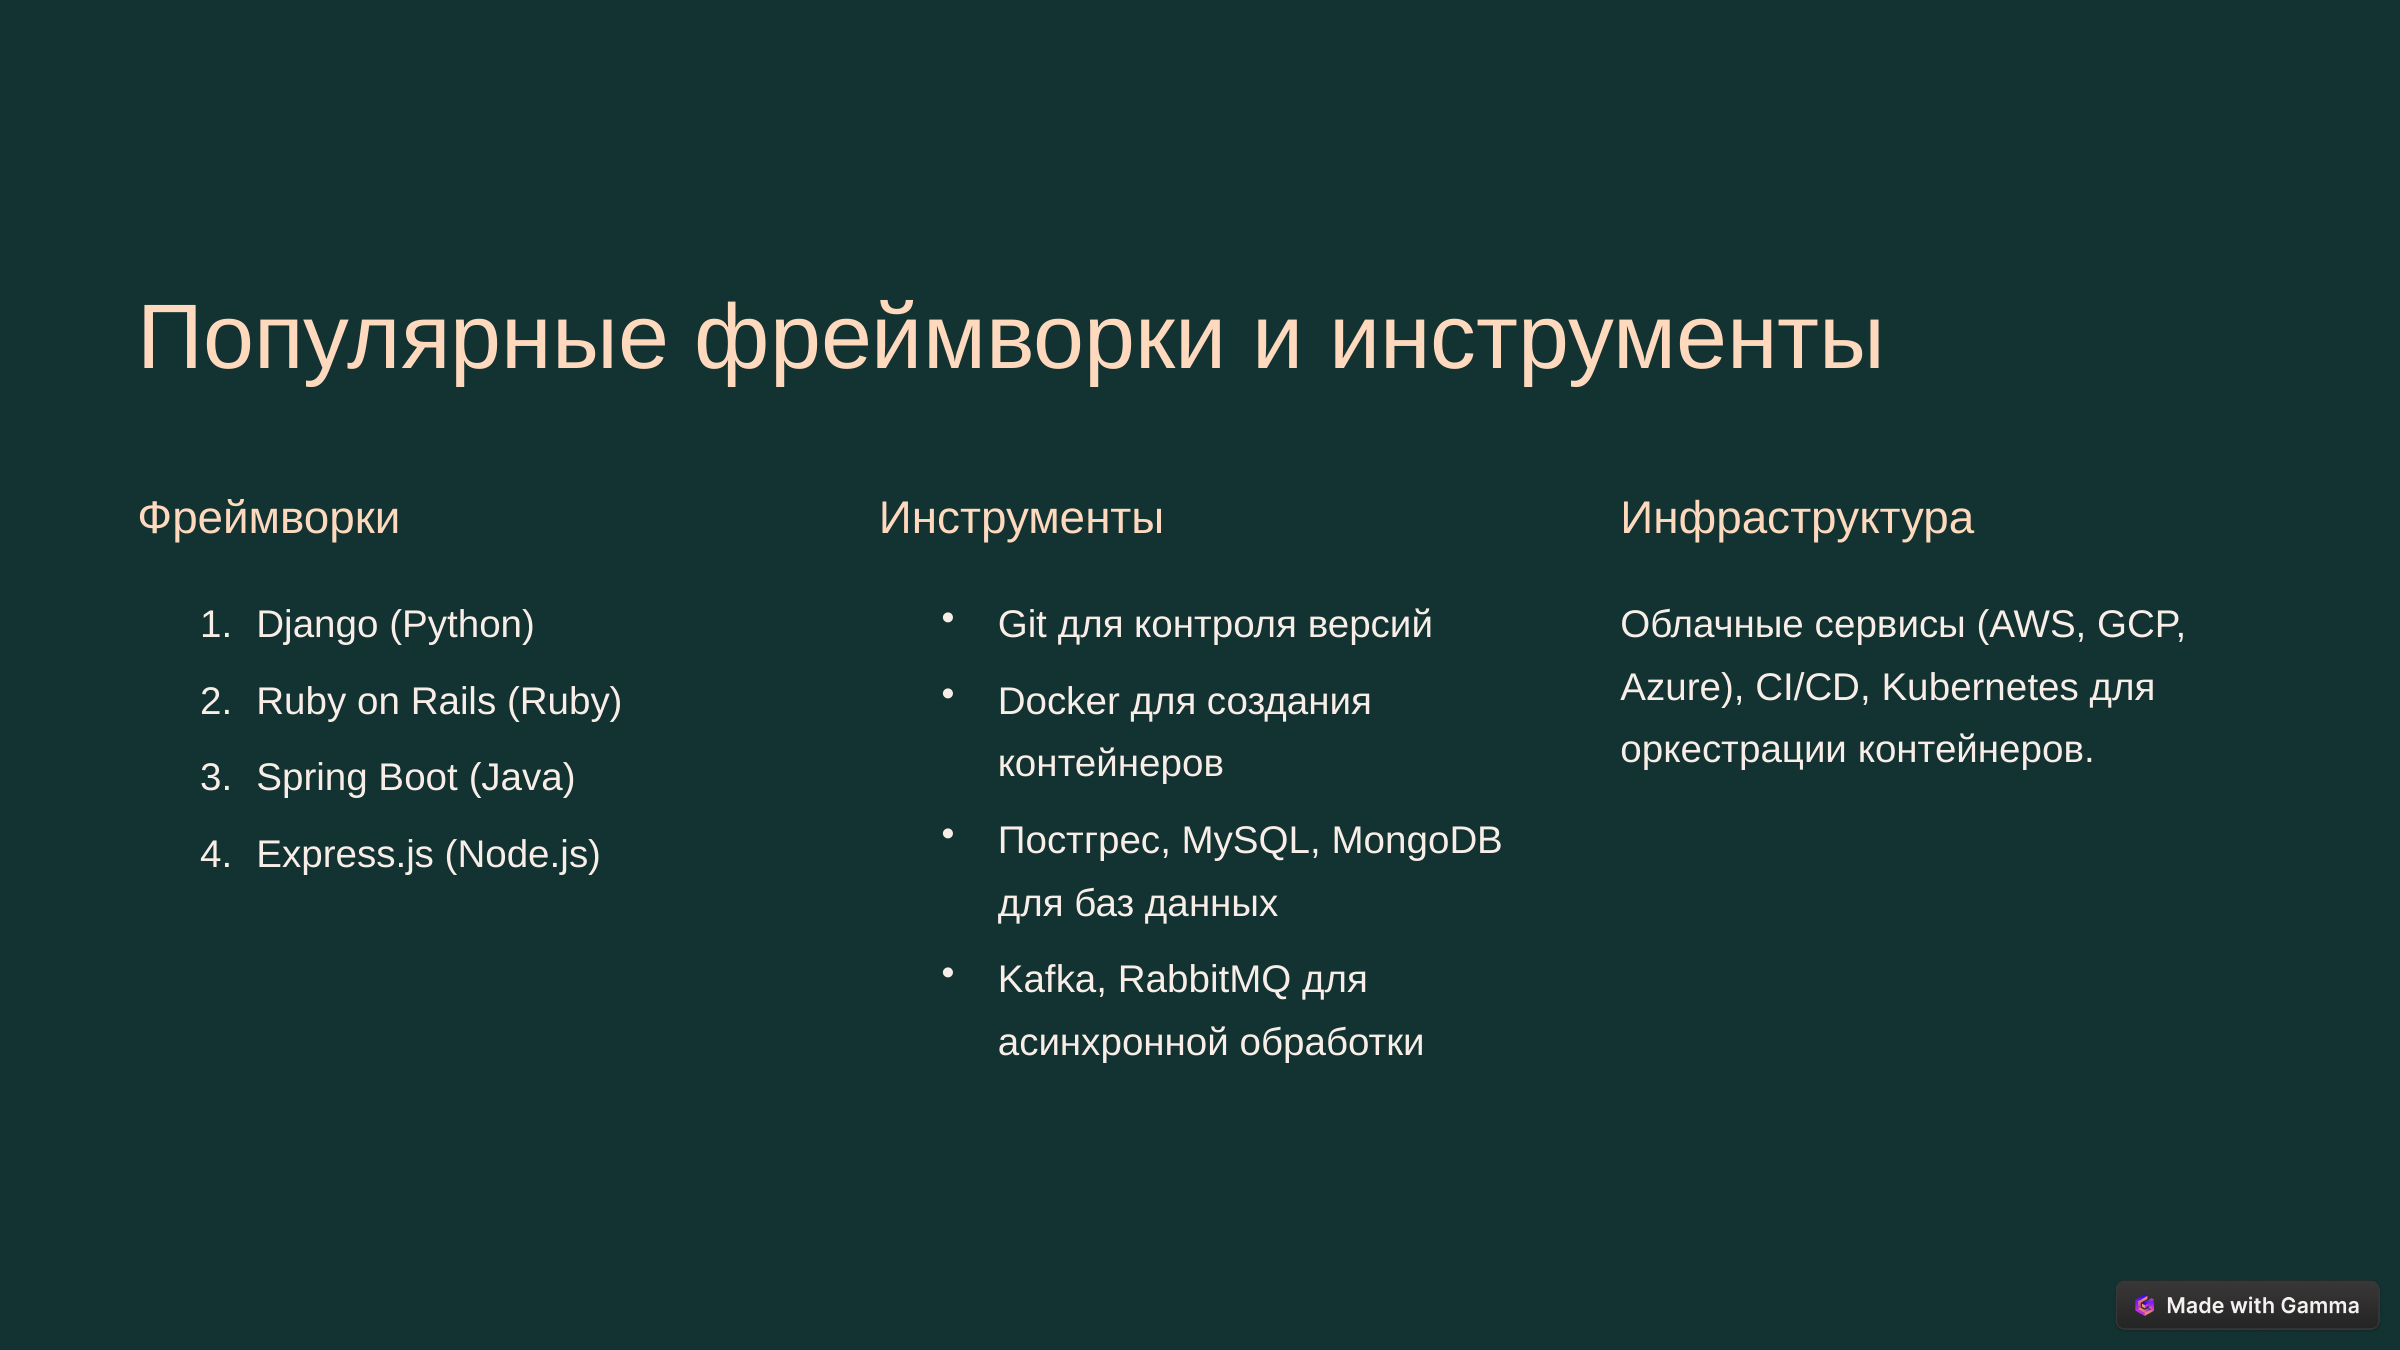

Популярные фреймворки и инструменты
Фреймворки
Инструменты
Инфраструктура
Django (Python)
Git для контроля версий
Облачные сервисы (AWS, GCP, Azure), CI/CD, Kubernetes для оркестрации контейнеров.
Ruby on Rails (Ruby)
Docker для создания контейнеров
Spring Boot (Java)
Постгрес, MySQL, MongoDB для баз данных
Express.js (Node.js)
Kafka, RabbitMQ для асинхронной обработки